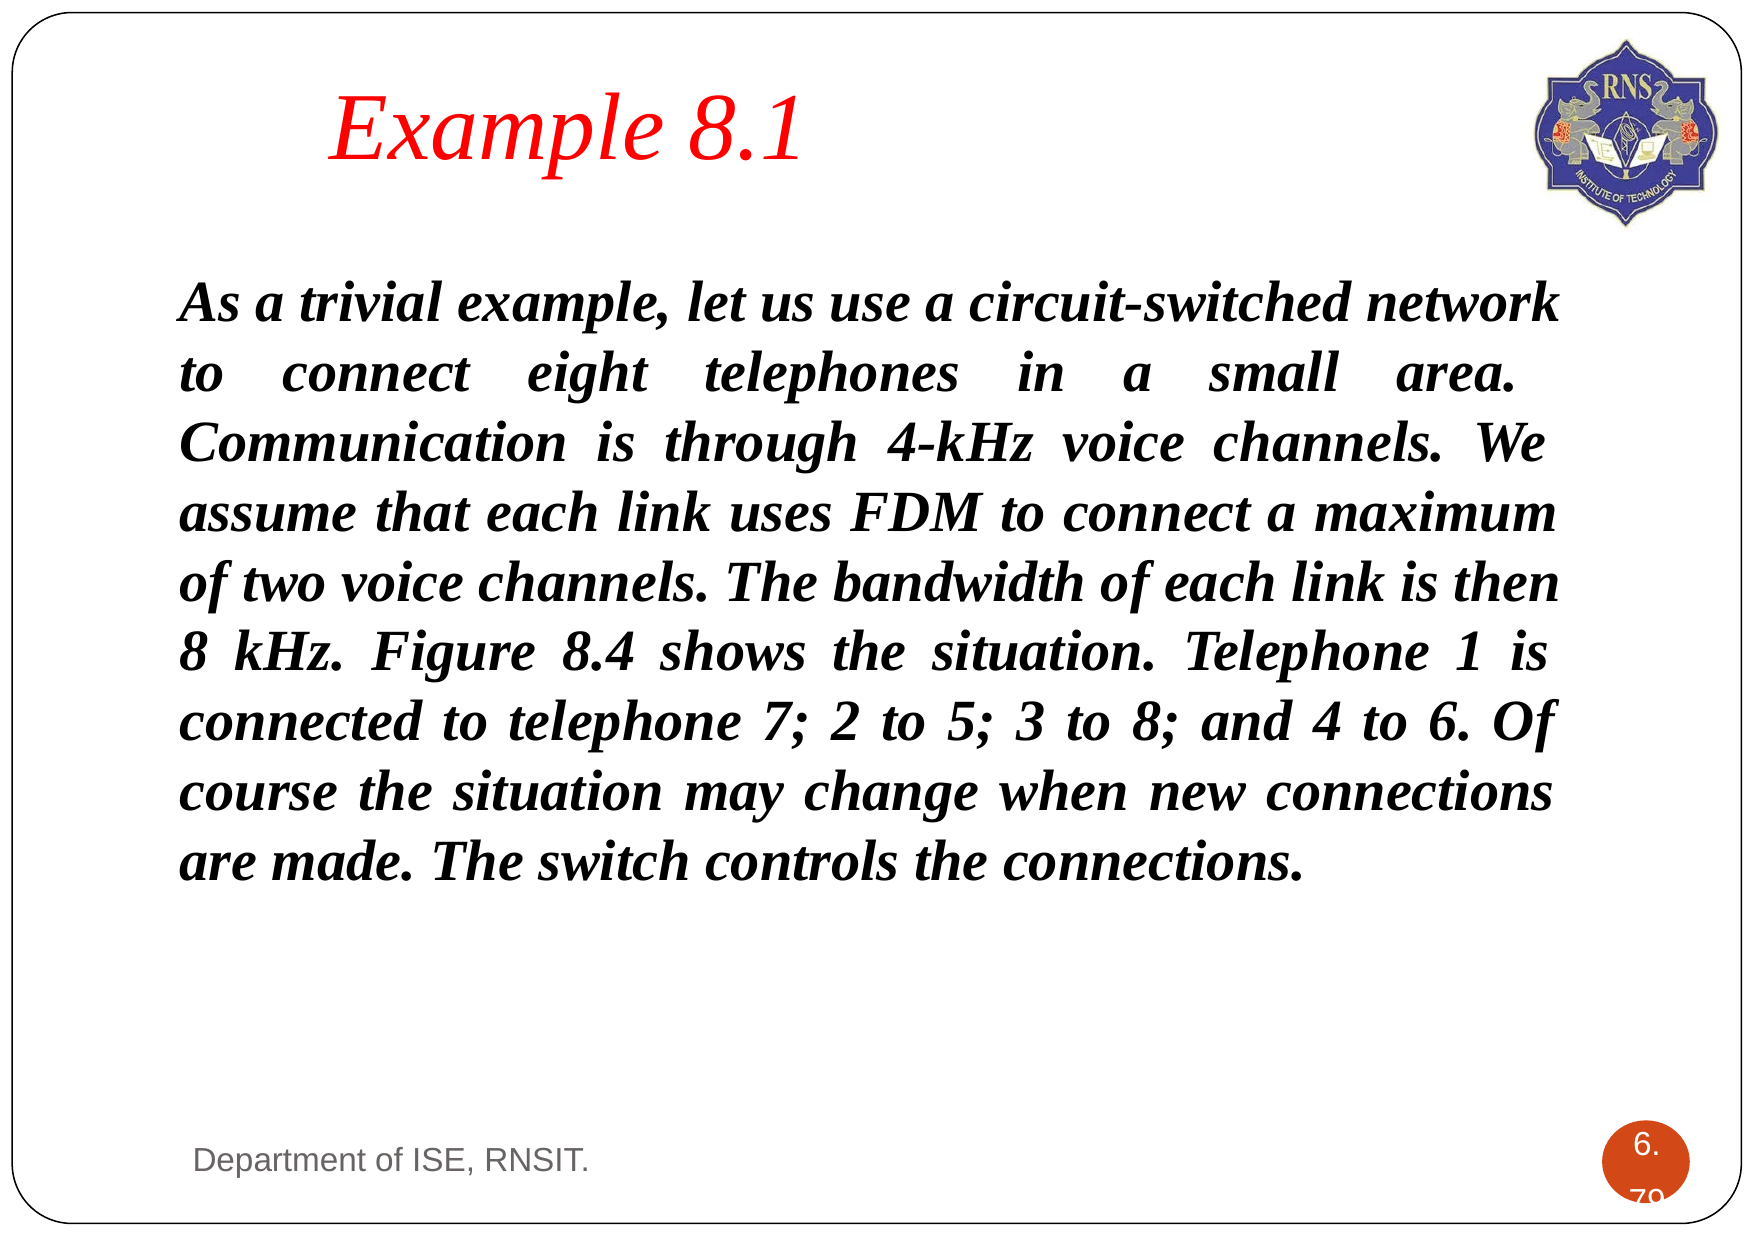

# Example 8.1
As a trivial example, let us use a circuit-switched network  to connect eight telephones in a small area.  Communication is through 4-kHz voice channels. We  assume that each link uses FDM to connect a maximum  of two voice channels. The bandwidth of each link is then  8 kHz. Figure 8.4 shows the situation. Telephone 1 is  connected to telephone 7; 2 to 5; 3 to 8; and 4 to 6. Of  course the situation may change when new connections  are made. The switch controls the connections.
Department of ISE, RNSIT.
6.79